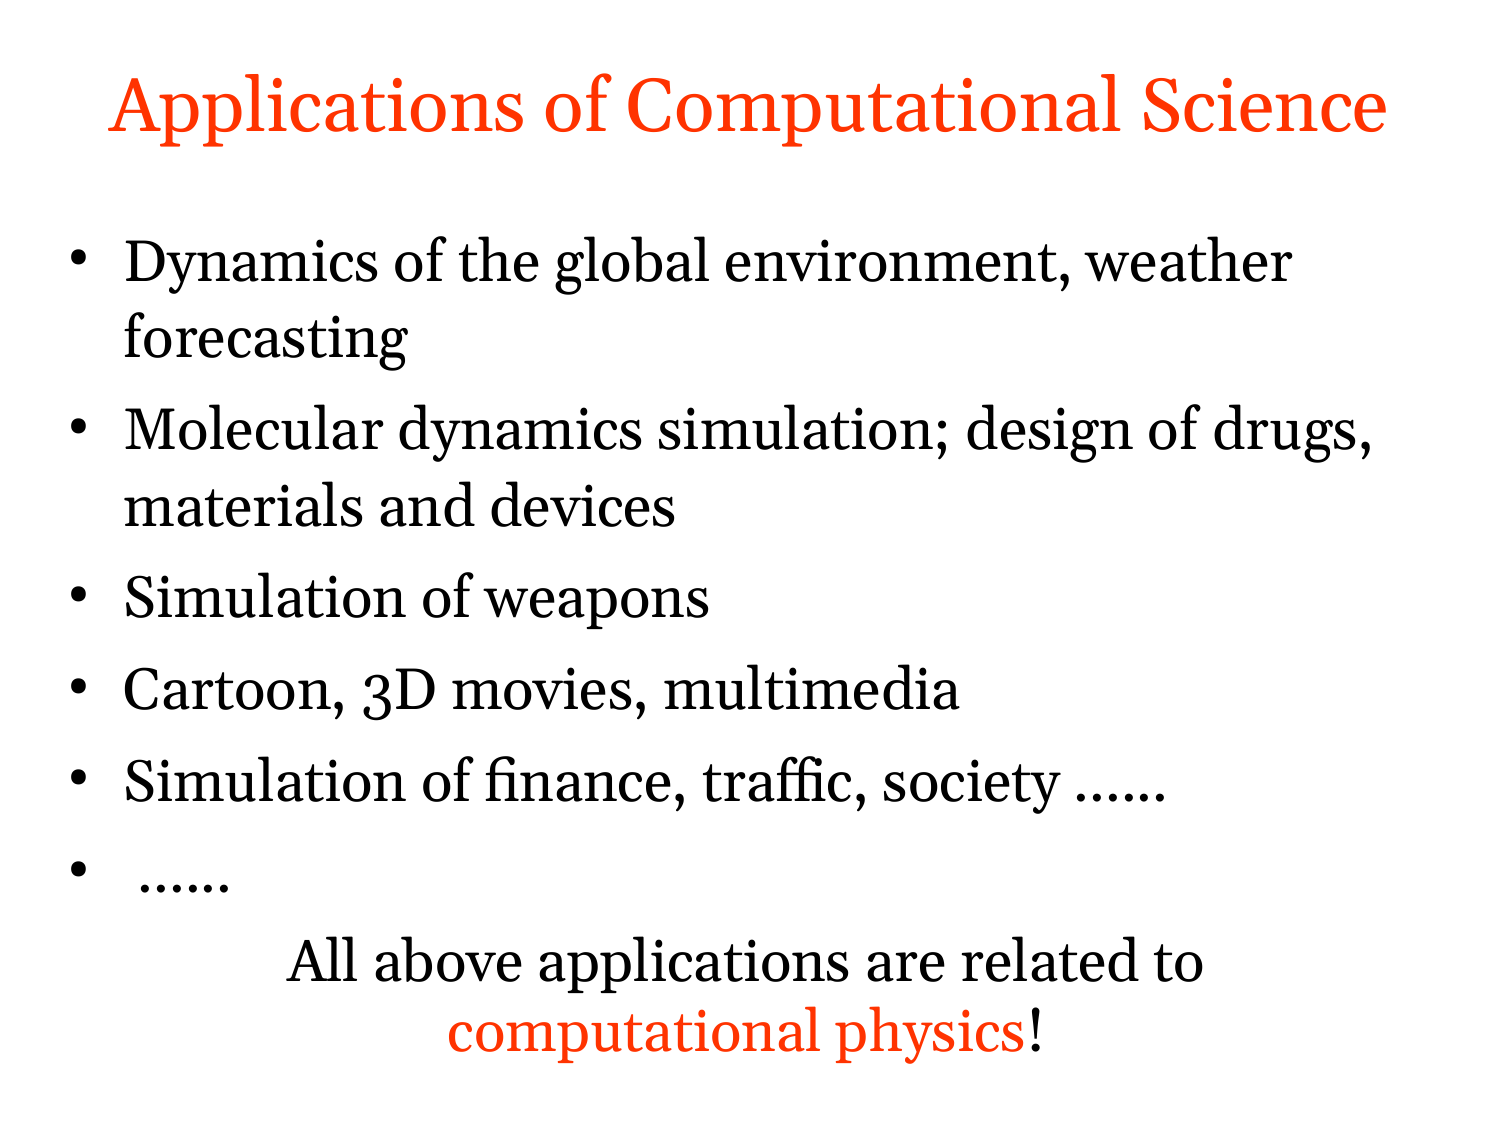

Applications of Computational Science
Dynamics of the global environment, weather forecasting
Molecular dynamics simulation; design of drugs, materials and devices
Simulation of weapons
Cartoon, 3D movies, multimedia
Simulation of finance, traffic, society ......
 ......
All above applications are related to computational physics!